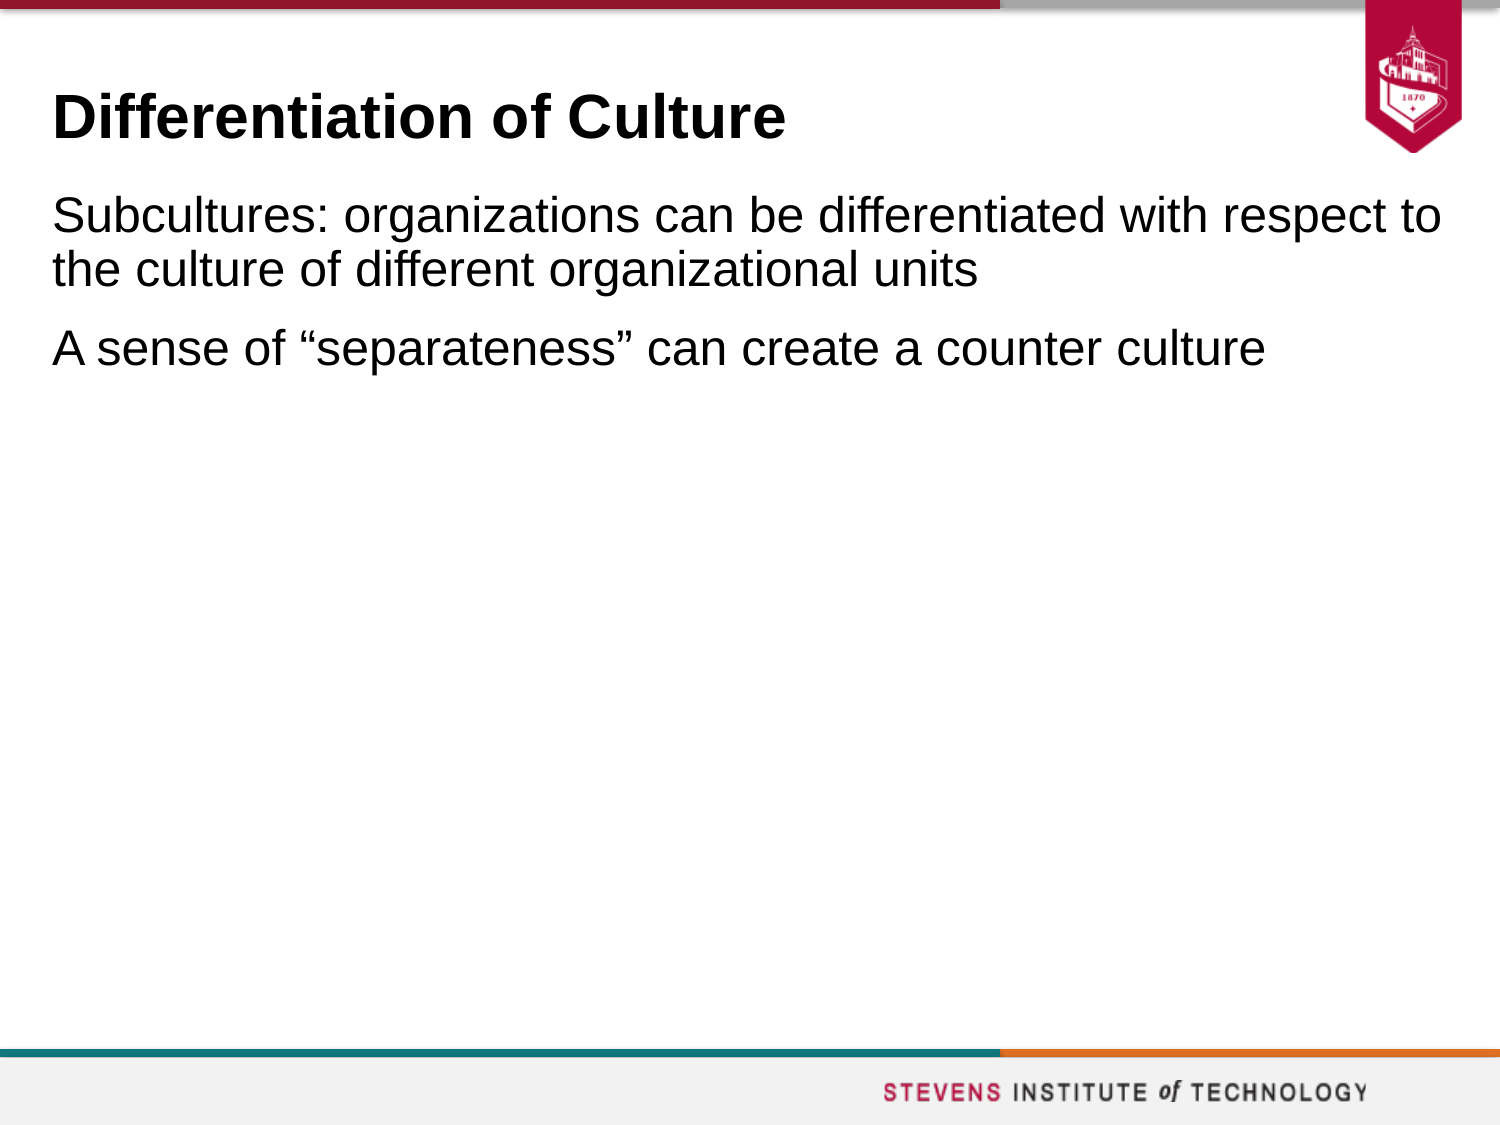

# Differentiation of Culture
Subcultures: organizations can be differentiated with respect to the culture of different organizational units
A sense of “separateness” can create a counter culture